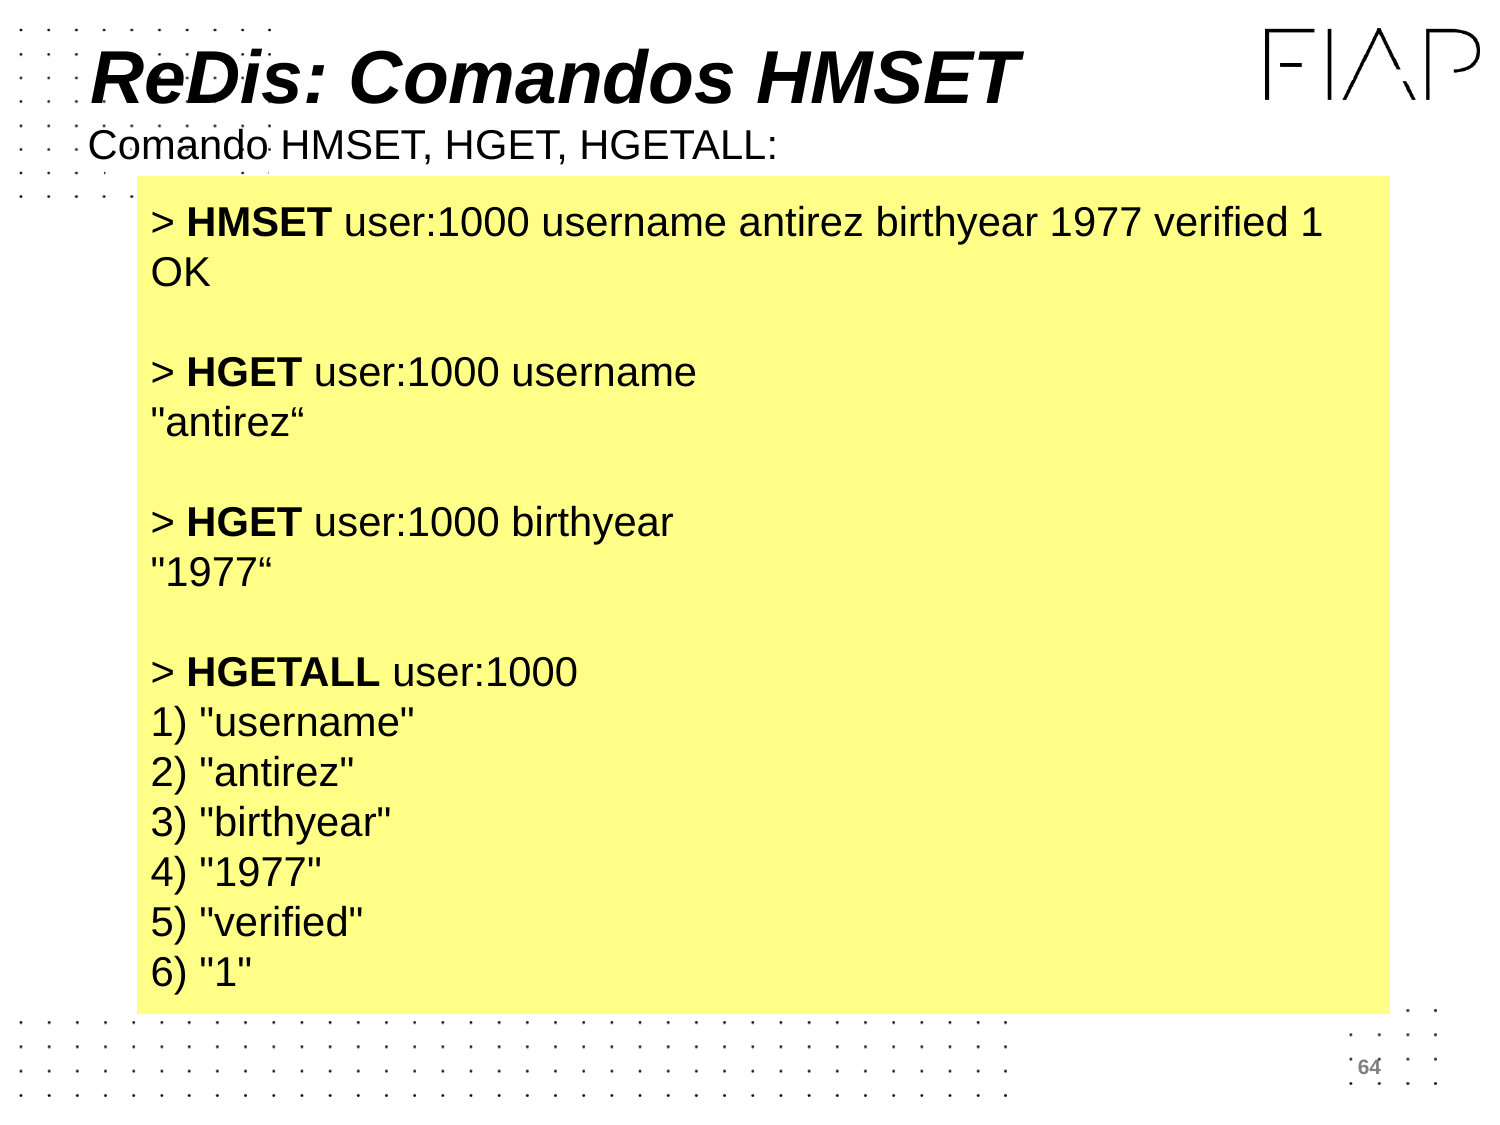

# ReDis: Comandos HMSET, HGET, HGETALL
Comando HMSET, HGET, HGETALL:

> HMSET user:1000 username antirez birthyear 1977 verified 1
OK

> HGET user:1000 username
"antirez“

> HGET user:1000 birthyear
"1977“

> HGETALL user:1000
1) "username"
2) "antirez"
3) "birthyear"
4) "1977"
5) "verified"
6) "1"